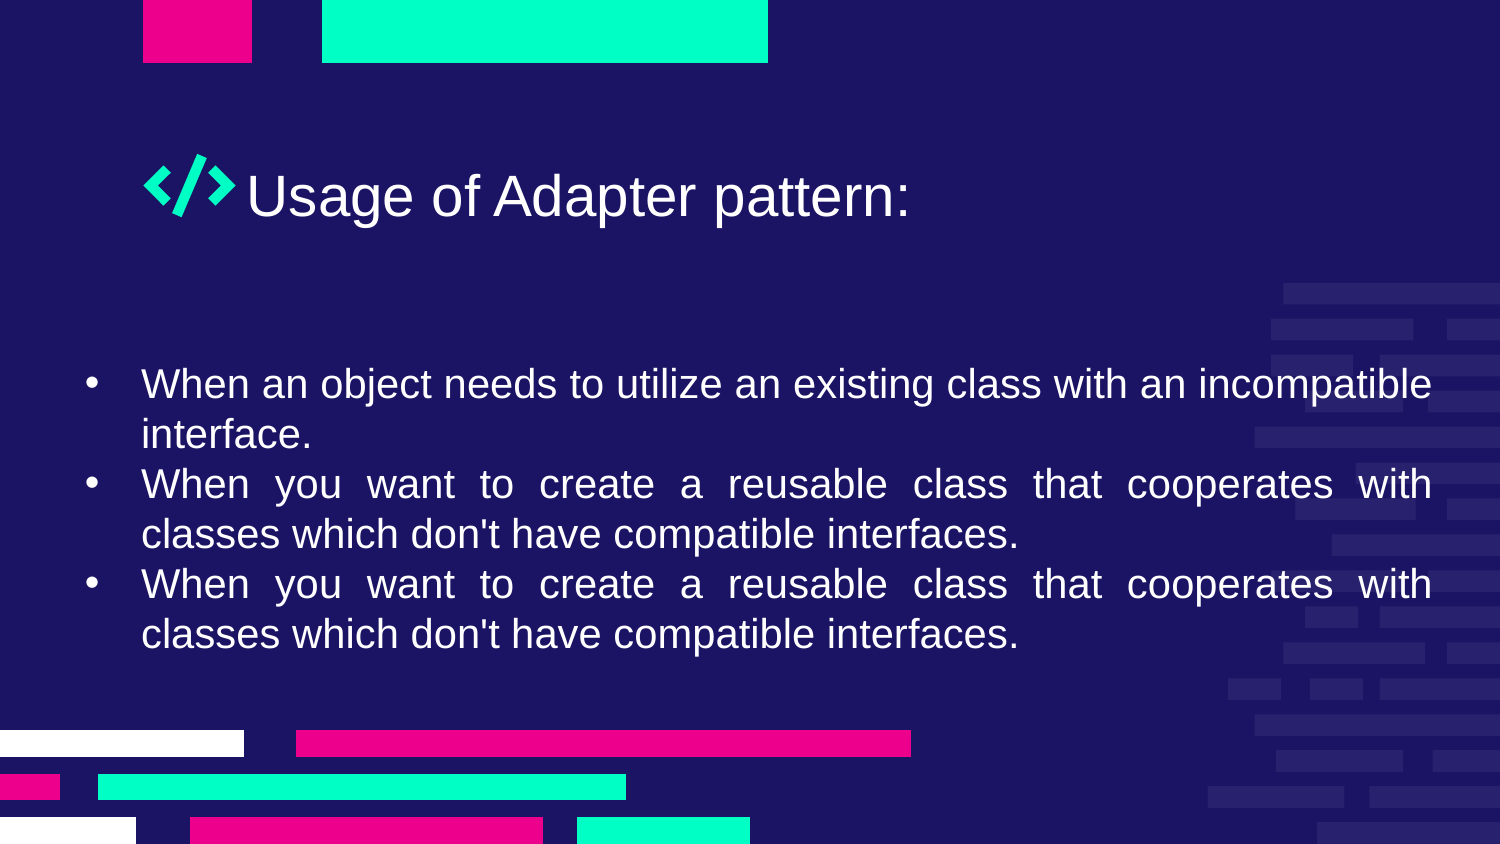

# Usage of Adapter pattern:
When an object needs to utilize an existing class with an incompatible interface.
When you want to create a reusable class that cooperates with classes which don't have compatible interfaces.
When you want to create a reusable class that cooperates with classes which don't have compatible interfaces.